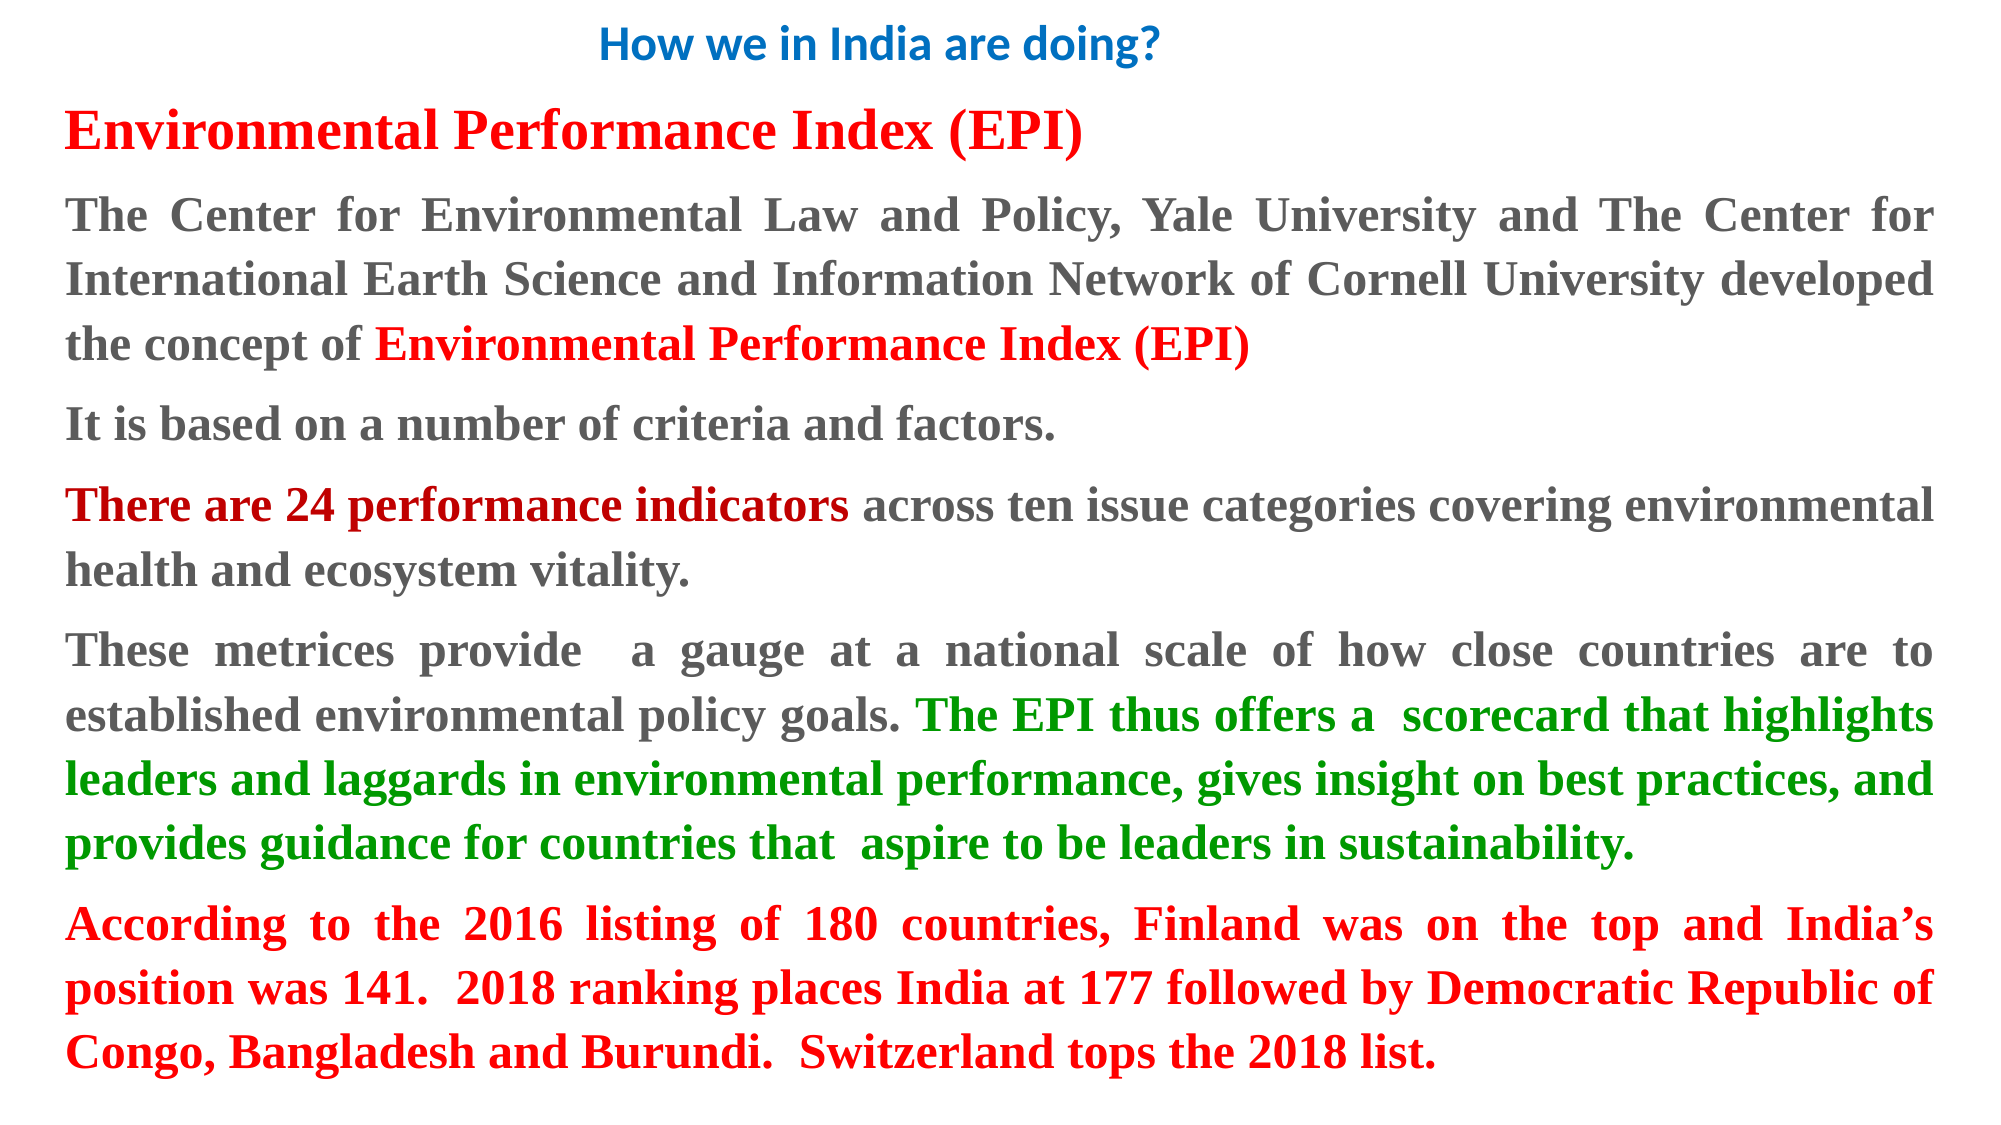

How we in India are doing?
Environmental Performance Index (EPI)
The Center for Environmental Law and Policy, Yale University and The Center for International Earth Science and Information Network of Cornell University developed the concept of Environmental Performance Index (EPI)
It is based on a number of criteria and factors.
There are 24 performance indicators across ten issue categories covering environmental health and ecosystem vitality.
These metrices provide  a gauge at a national scale of how close countries are to established environmental policy goals. The EPI thus offers a  scorecard that highlights leaders and laggards in environmental performance, gives insight on best practices, and provides guidance for countries that  aspire to be leaders in sustainability.
According to the 2016 listing of 180 countries, Finland was on the top and India’s position was 141.  2018 ranking places India at 177 followed by Democratic Republic of Congo, Bangladesh and Burundi.  Switzerland tops the 2018 list.